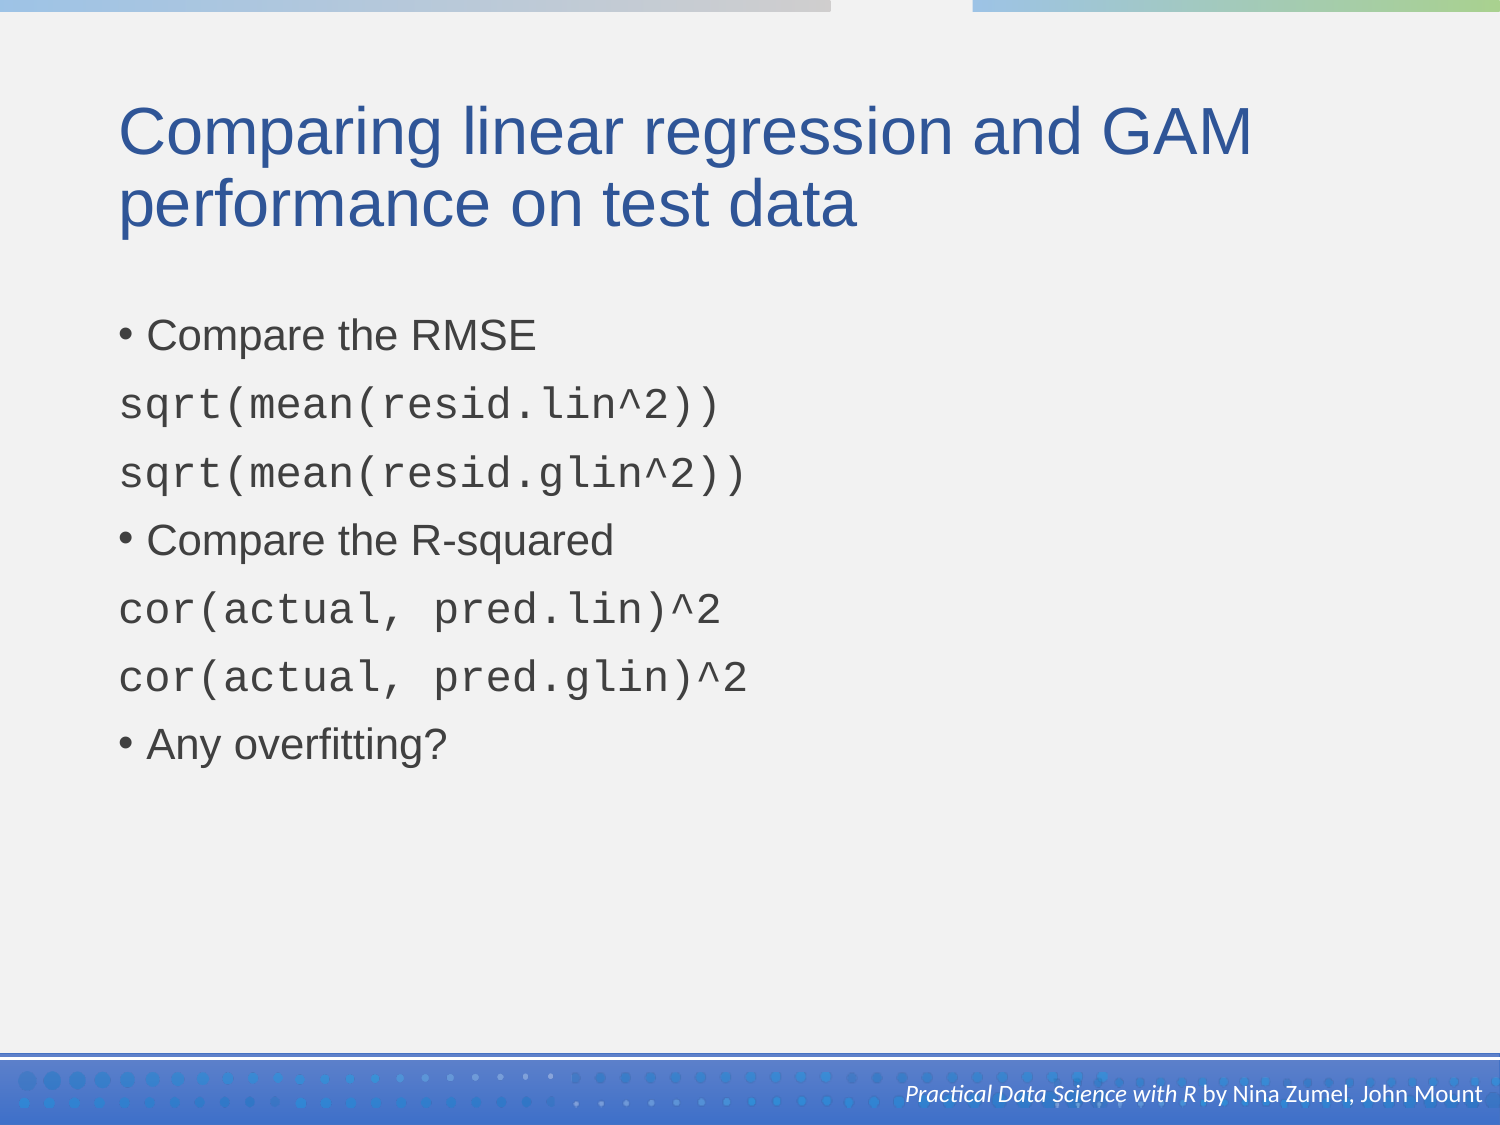

# Comparing linear regression and GAM performance on test data
Compare the RMSE
sqrt(mean(resid.lin^2))
sqrt(mean(resid.glin^2))
Compare the R-squared
cor(actual, pred.lin)^2
cor(actual, pred.glin)^2
Any overfitting?
Practical Data Science with R by Nina Zumel, John Mount